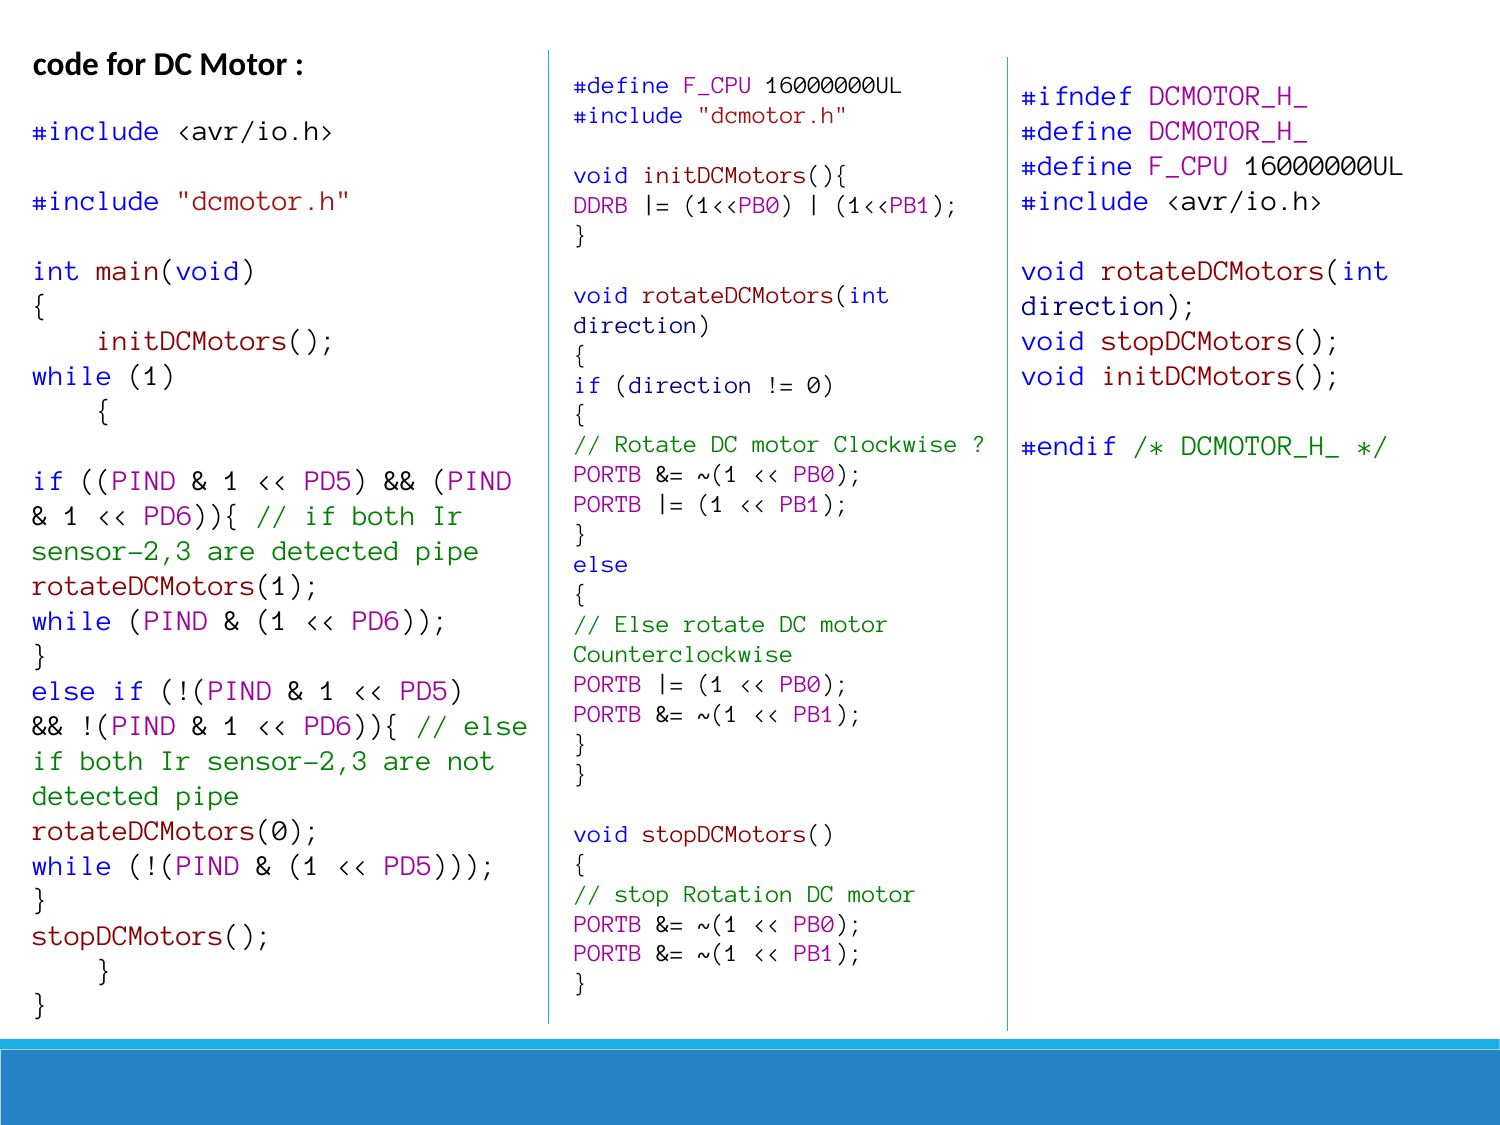

code for DC Motor :

#include <avr/io.h>

#include "dcmotor.h"

int main(void)
{
    initDCMotors();
while (1)
    {

if ((PIND & 1 << PD5) && (PIND & 1 << PD6)){ // if both Ir sensor-2,3 are detected pipe
rotateDCMotors(1);
while (PIND & (1 << PD6));
}
else if (!(PIND & 1 << PD5) && !(PIND & 1 << PD6)){ // else if both Ir sensor-2,3 are not detected pipe
rotateDCMotors(0);
while (!(PIND & (1 << PD5)));
}
stopDCMotors();
    }
}
#define F_CPU 16000000UL
#include "dcmotor.h"

void initDCMotors(){
DDRB |= (1<<PB0) | (1<<PB1);
}

void rotateDCMotors(int direction)
{
if (direction != 0)
{
// Rotate DC motor Clockwise ?
PORTB &= ~(1 << PB0);
PORTB |= (1 << PB1);
}
else
{
// Else rotate DC motor Counterclockwise
PORTB |= (1 << PB0);
PORTB &= ~(1 << PB1);
}
}

void stopDCMotors()
{
// stop Rotation DC motor
PORTB &= ~(1 << PB0);
PORTB &= ~(1 << PB1);
}
#ifndef DCMOTOR_H_
#define DCMOTOR_H_
#define F_CPU 16000000UL
#include <avr/io.h>

void rotateDCMotors(int direction);
void stopDCMotors();
void initDCMotors();

#endif /* DCMOTOR_H_ */